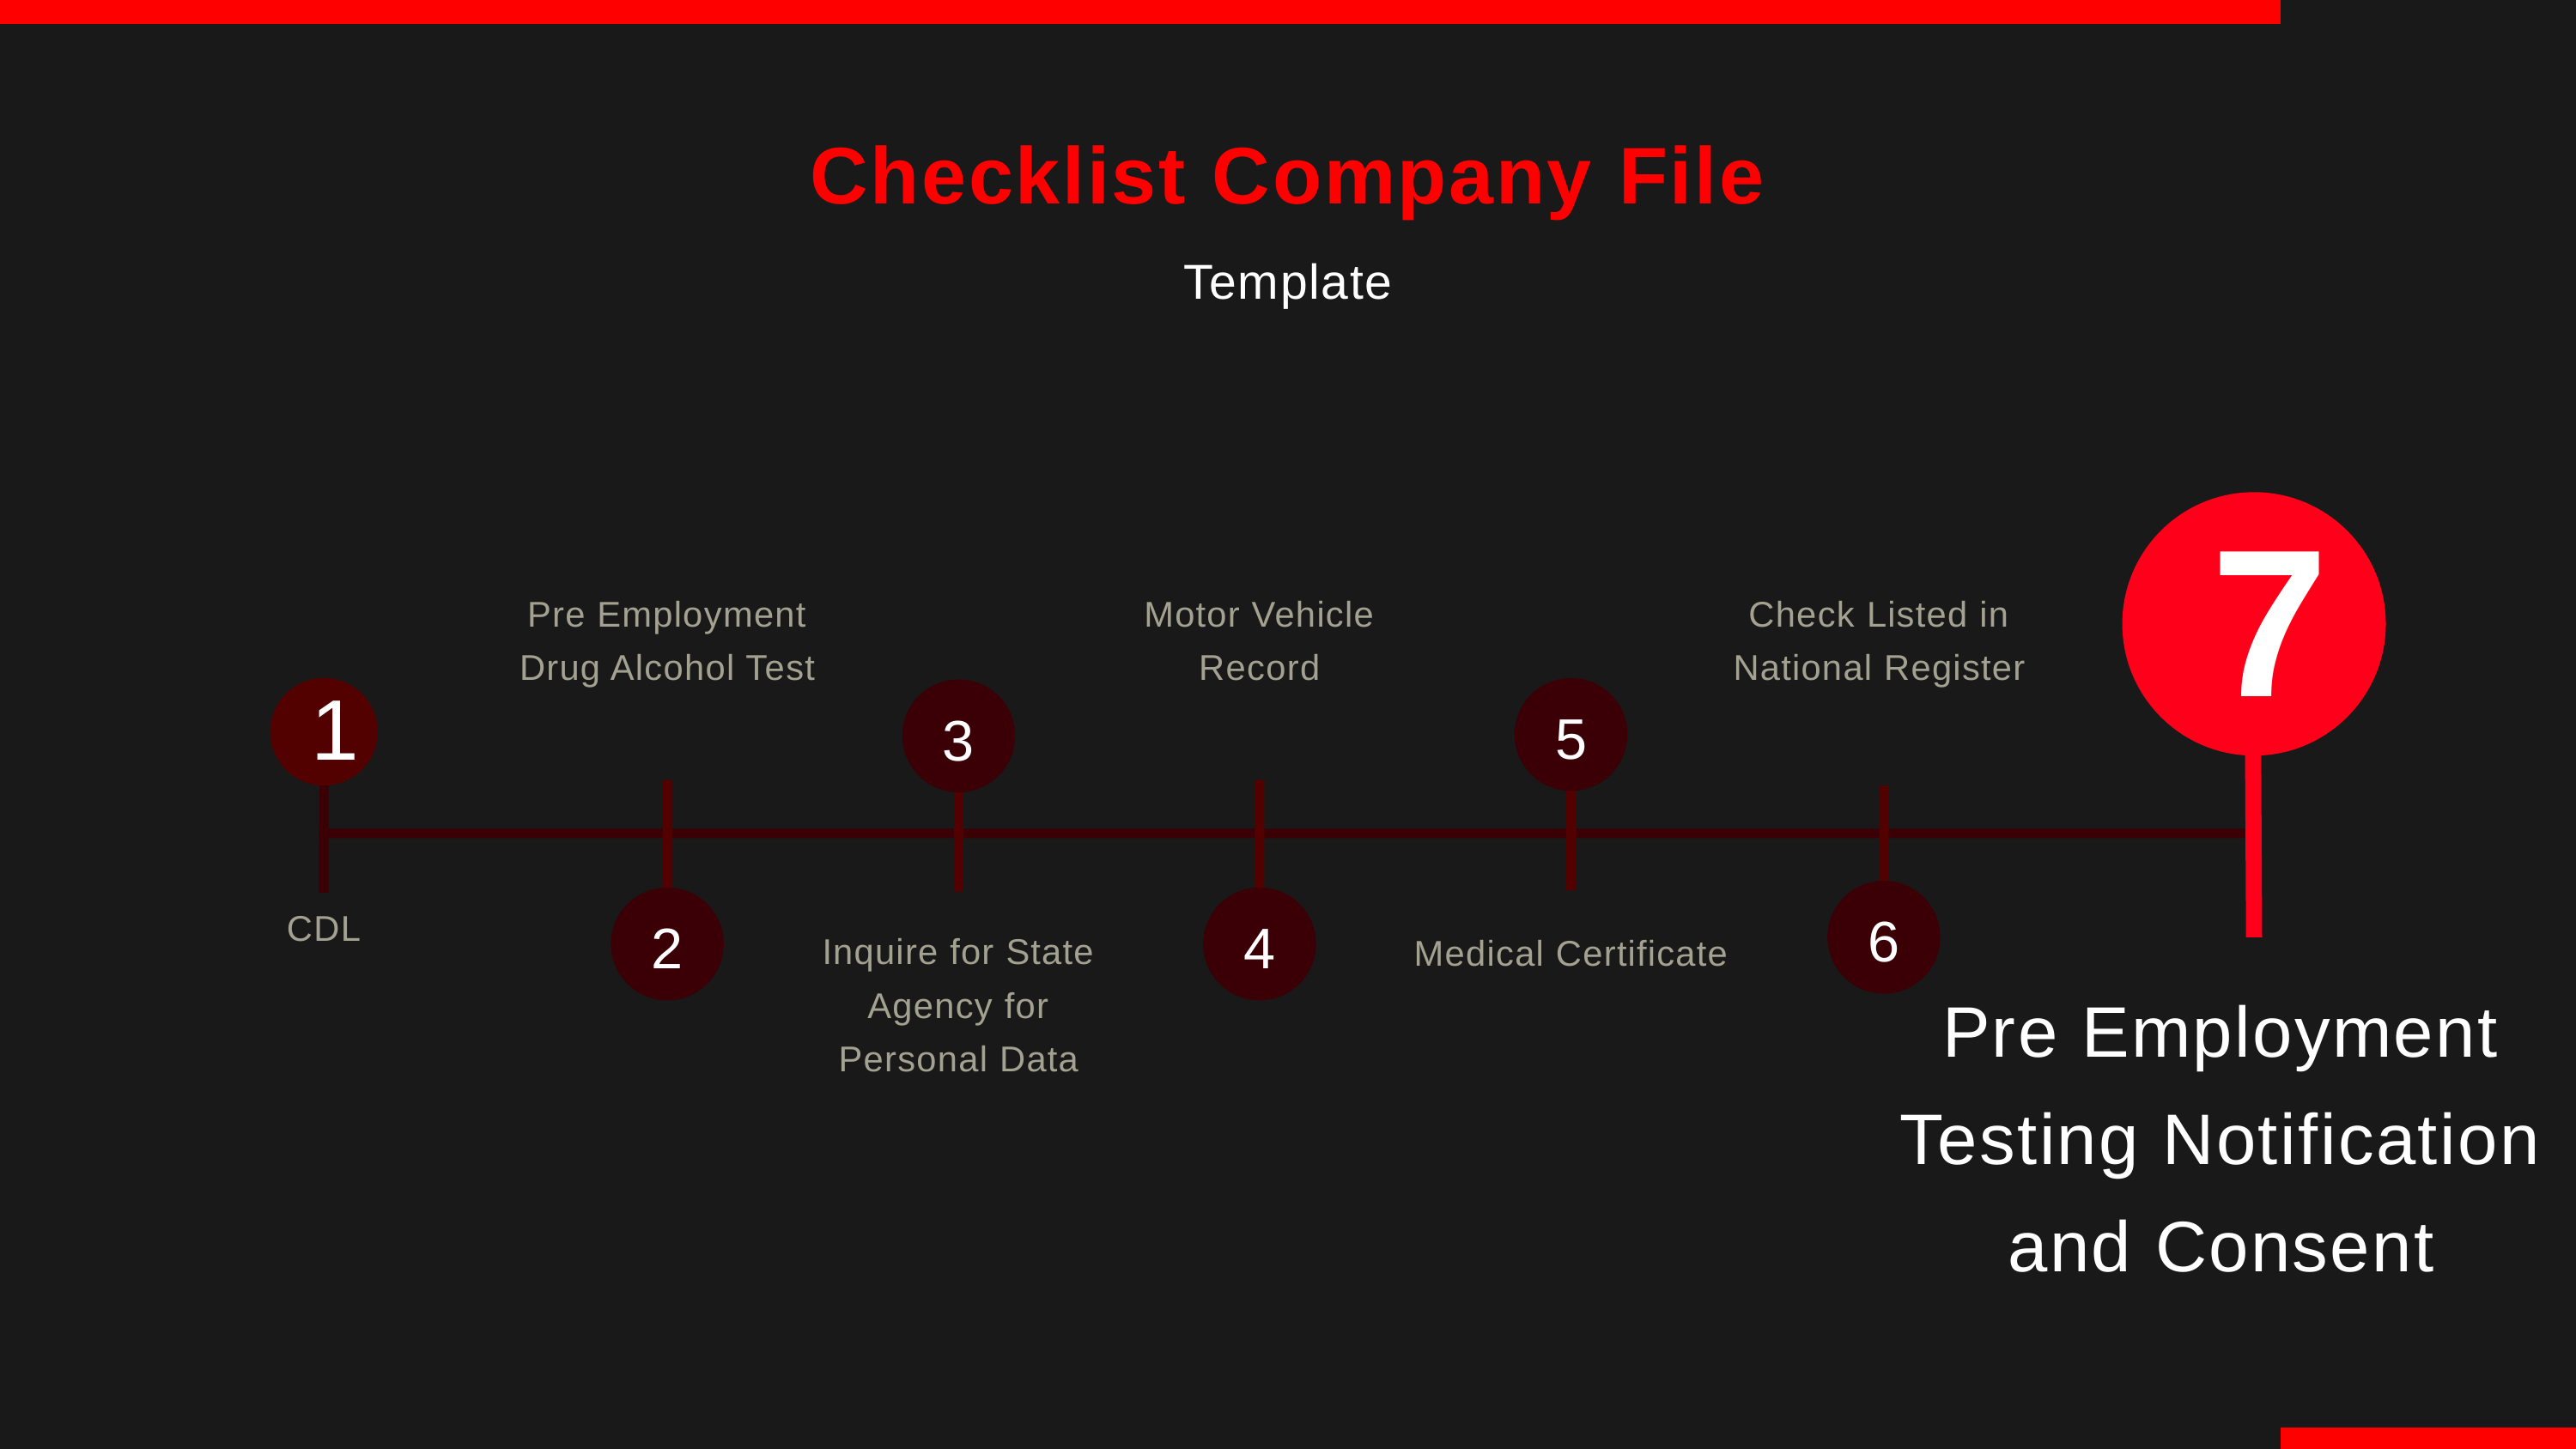

Checklist Company File
Template

7
Pre Employment Drug Alcohol Test
Motor Vehicle Record
Check Listed in National Register

5

3
1

6

2

4
CDL
Inquire for State Agency for Personal Data
Medical Certificate
Pre Employment Testing Notification and Consent